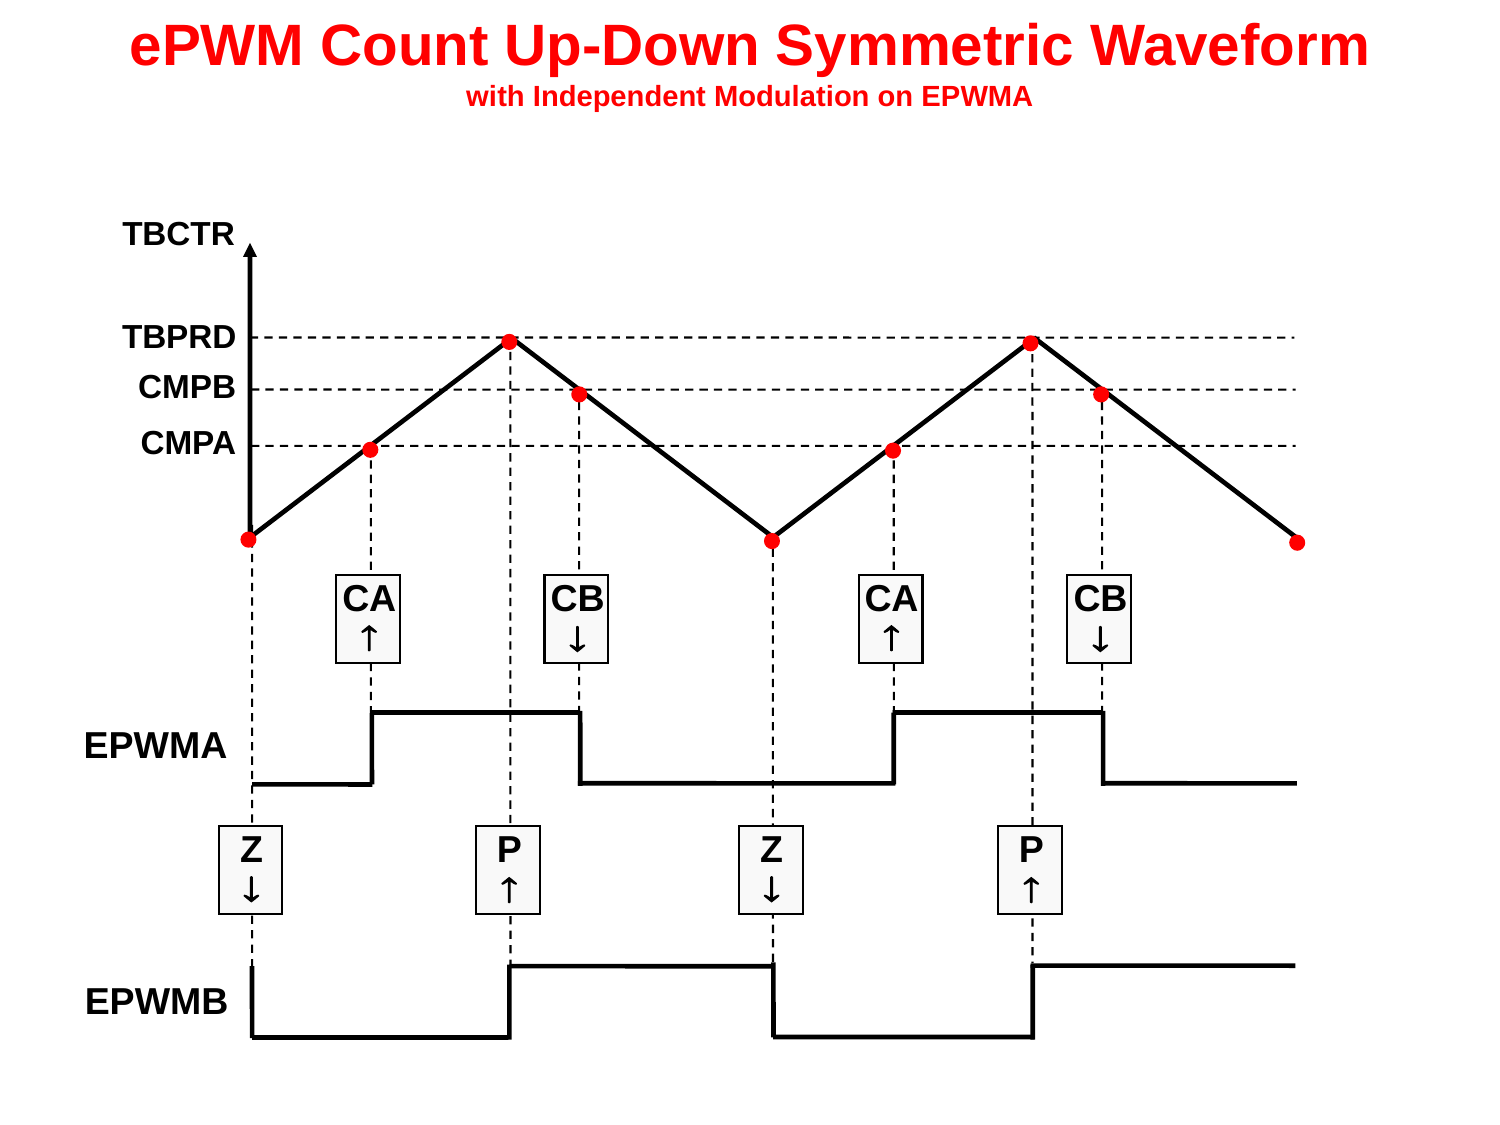

# ePWM Count Up-Down Symmetric Waveform with Independent Modulation on EPWMA
TBCTR

.
.
.
.
TBPRD

.
.
CMPB

CMPA

.
.
.

CA
↑

CB
↓
CA
↑

CB
↓

EPWMA

Z
↓

P
↑

Z
↓

P
↑

EPWMB